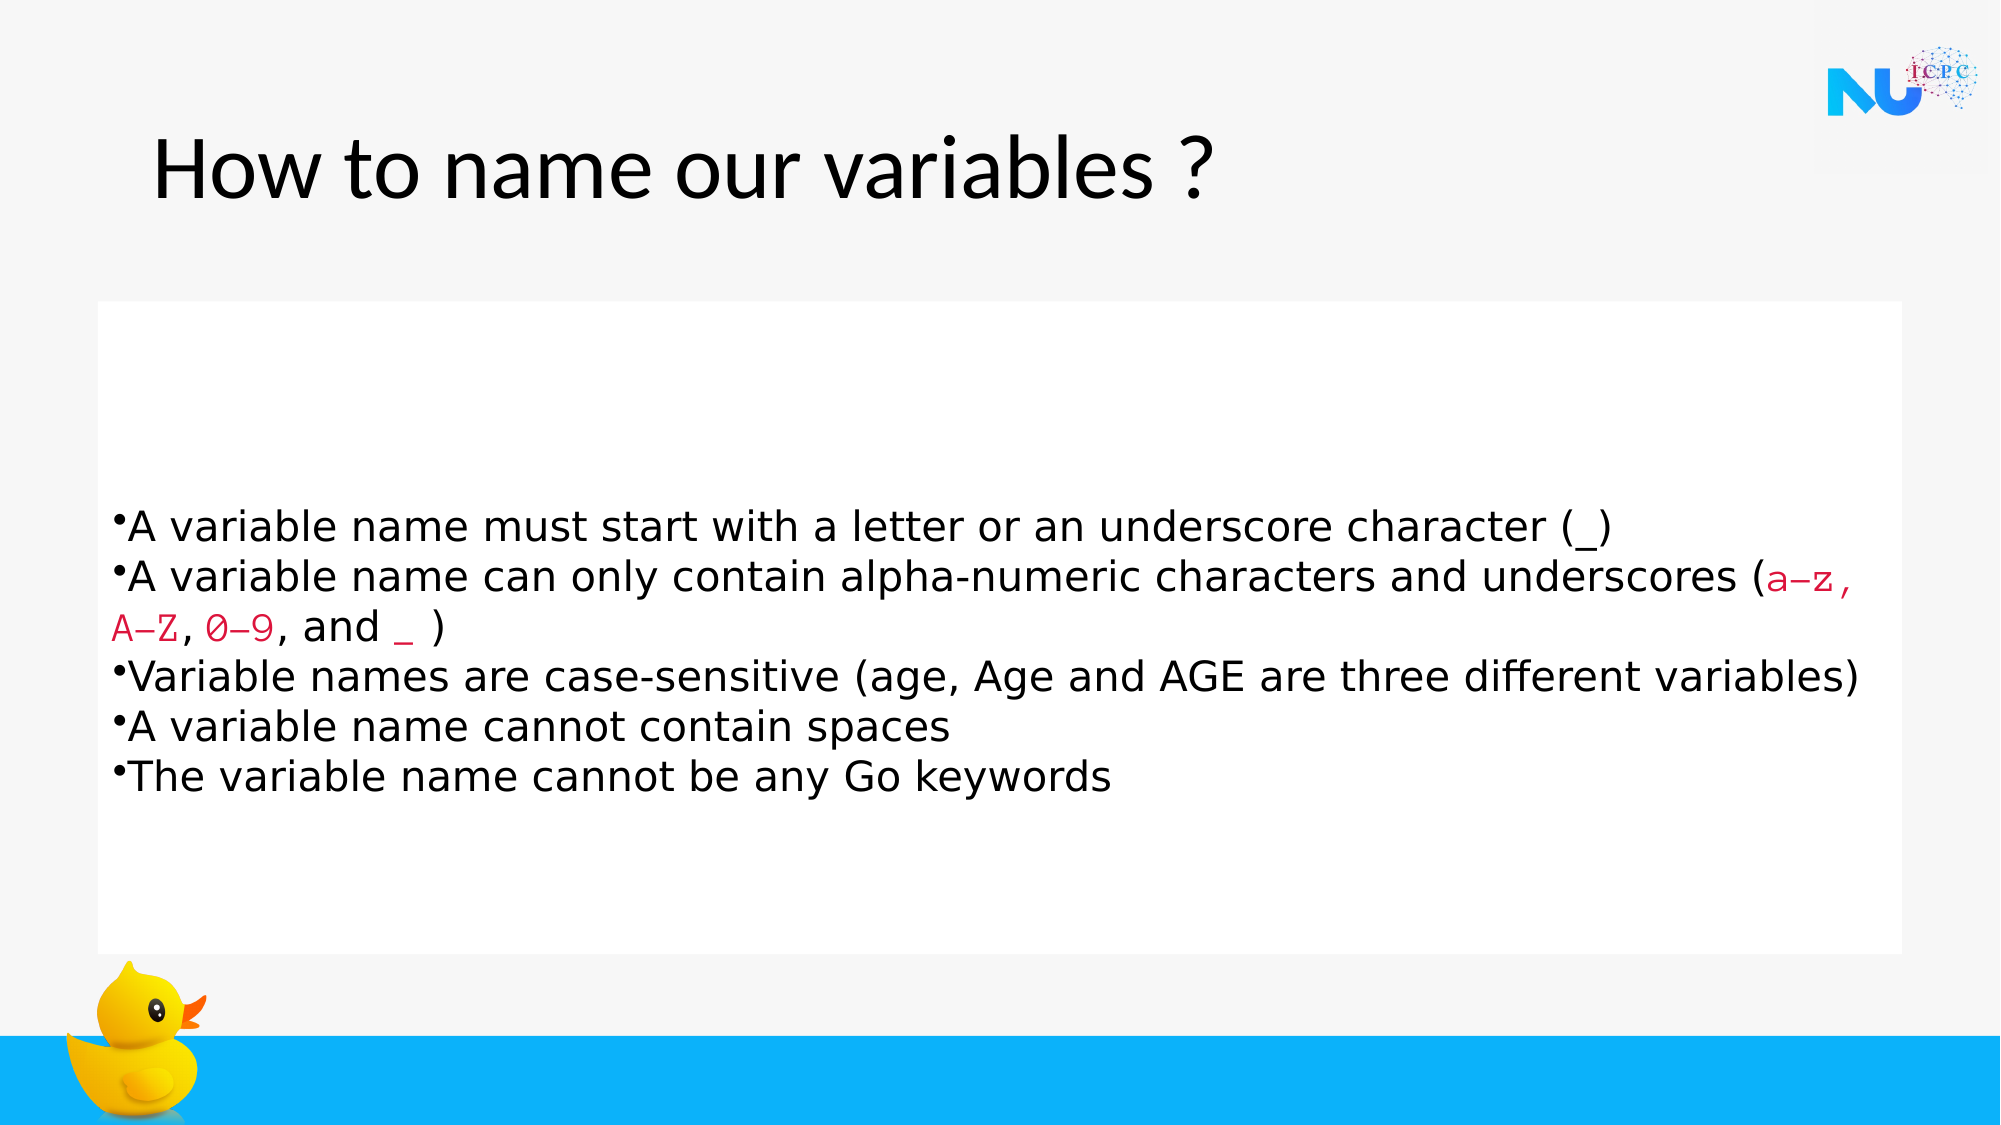

# How to name our variables ?

A variable name must start with a letter or an underscore character (_)
A variable name can only contain alpha-numeric characters and underscores (a-z, A-Z, 0-9, and _ )
Variable names are case-sensitive (age, Age and AGE are three different variables)
A variable name cannot contain spaces
The variable name cannot be any Go keywords